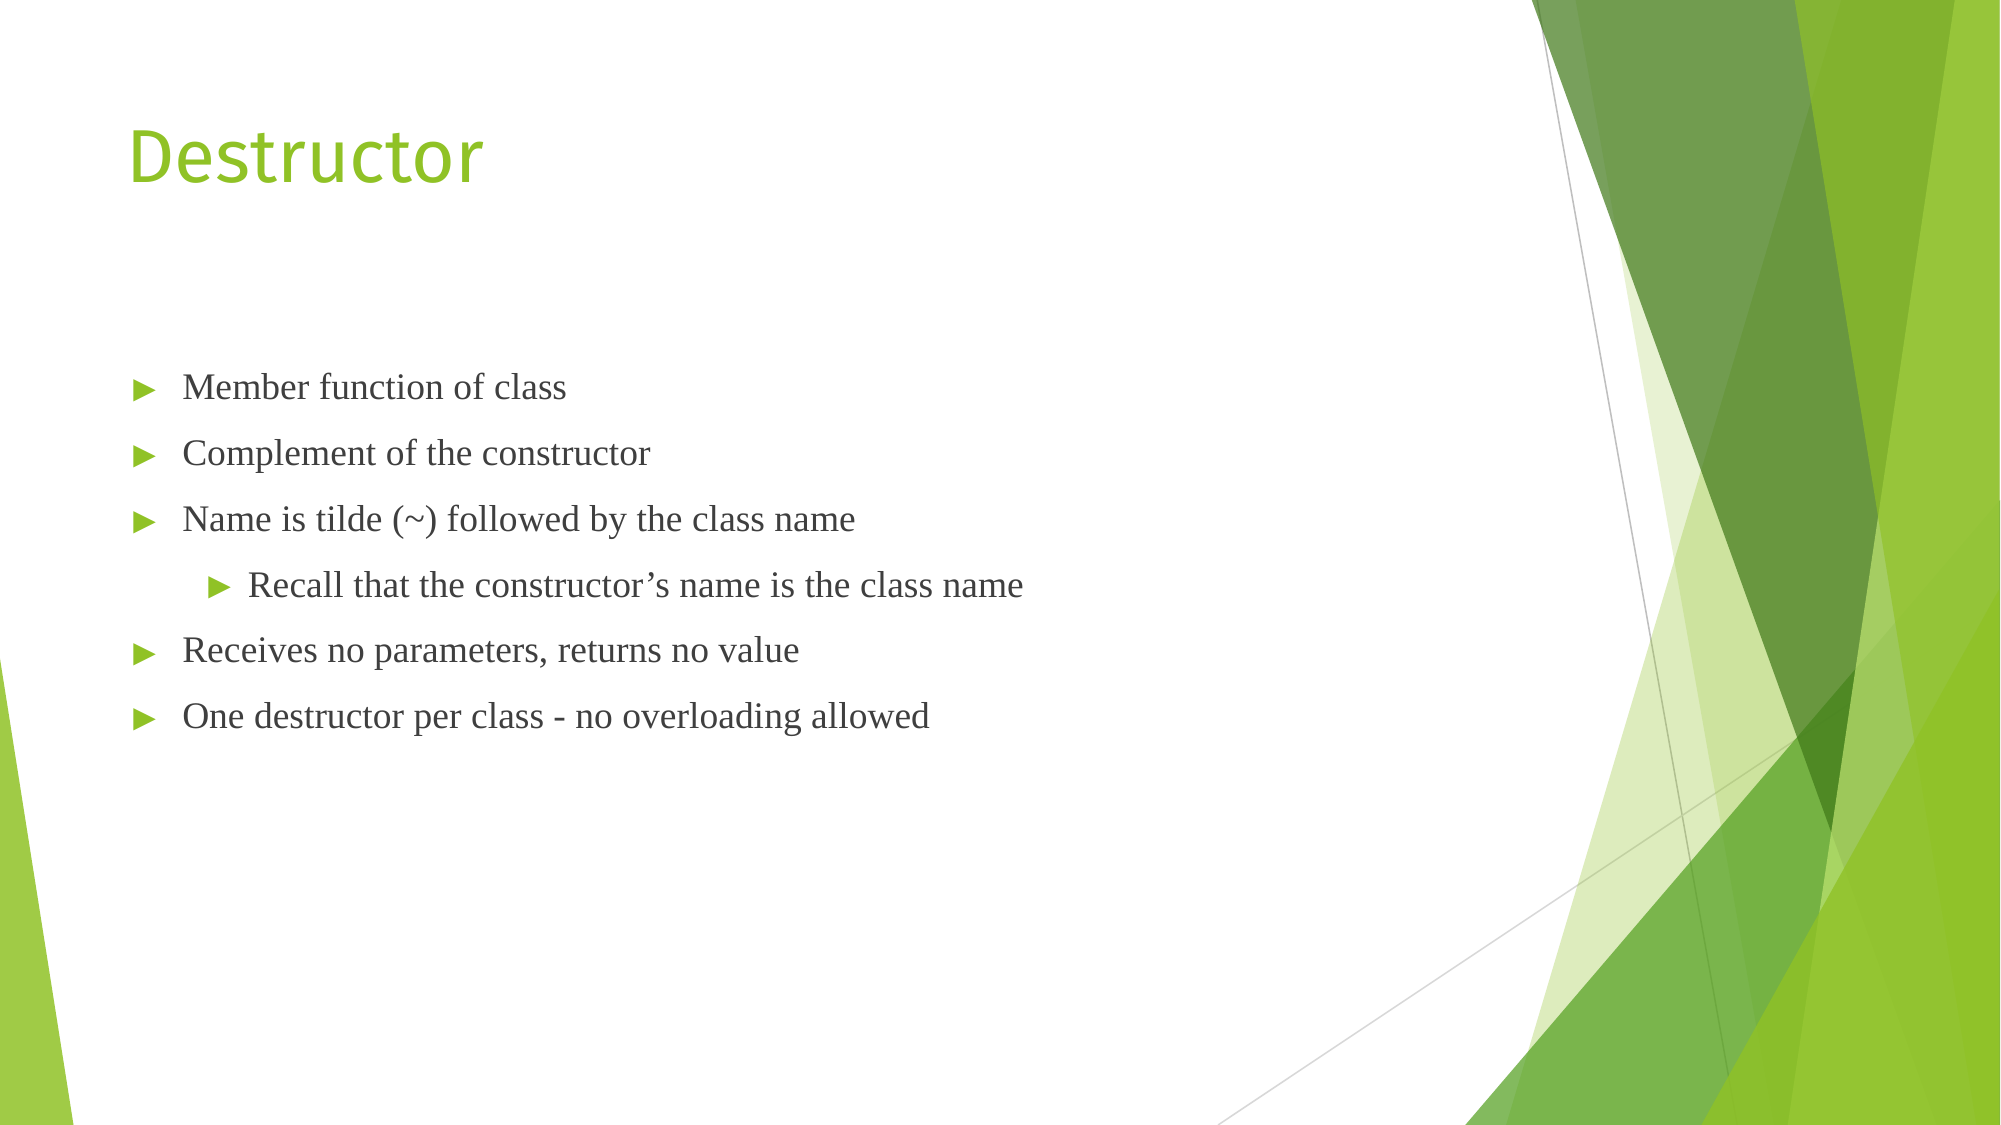

# Destructor
Member function of class
Complement of the constructor
Name is tilde (~) followed by the class name
Recall that the constructor’s name is the class name
Receives no parameters, returns no value
One destructor per class - no overloading allowed